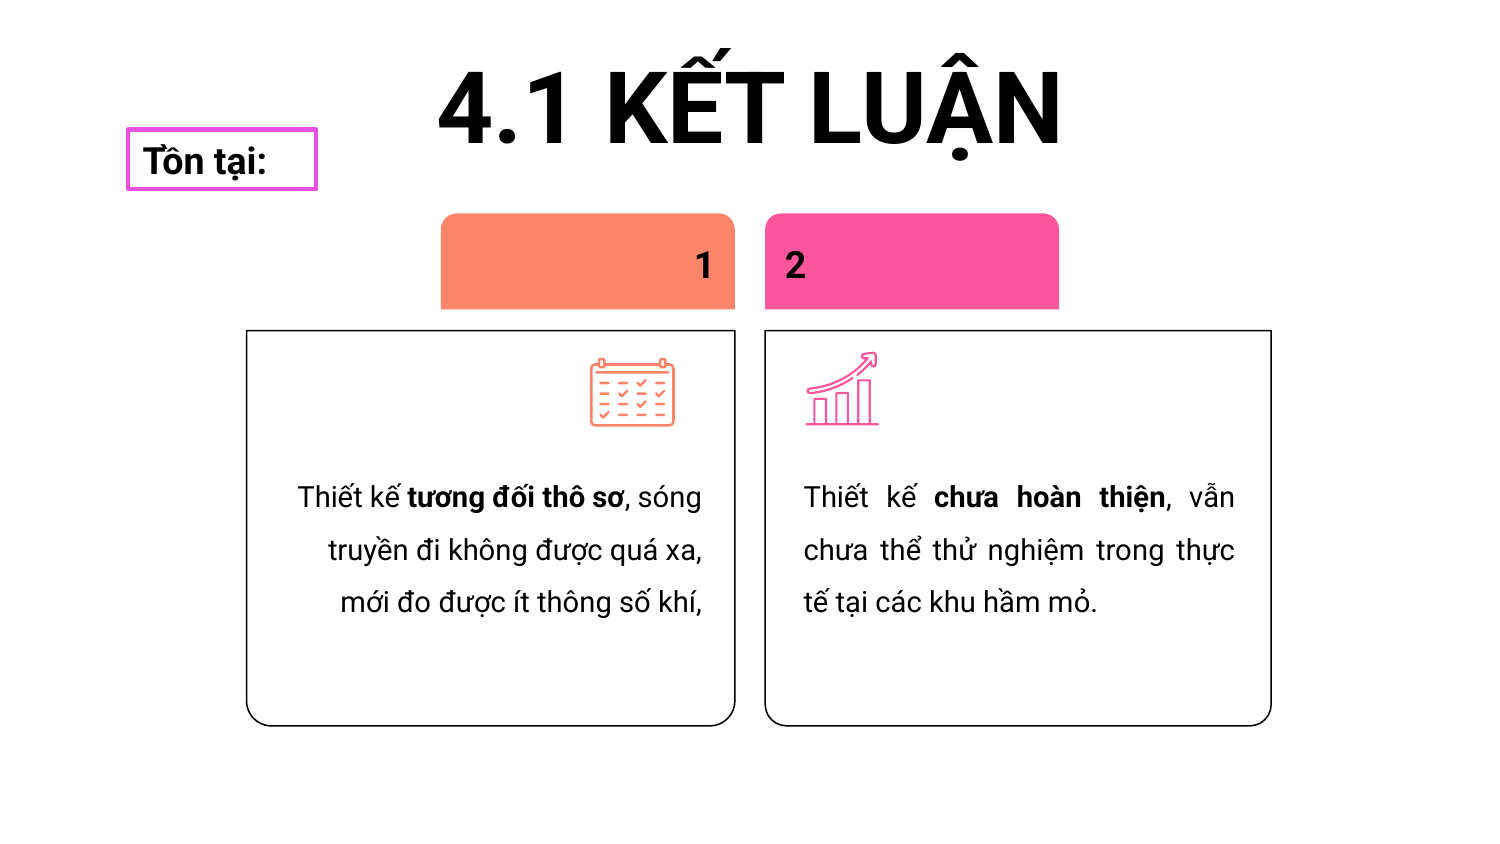

# 4.1 KẾT LUẬN
Tồn tại:
1
2

Thiết kế chưa hoàn thiện, vẫn chưa thể thử nghiệm trong thực tế tại các khu hầm mỏ.

Thiết kế tương đối thô sơ, sóng truyền đi không được quá xa, mới đo được ít thông số khí,